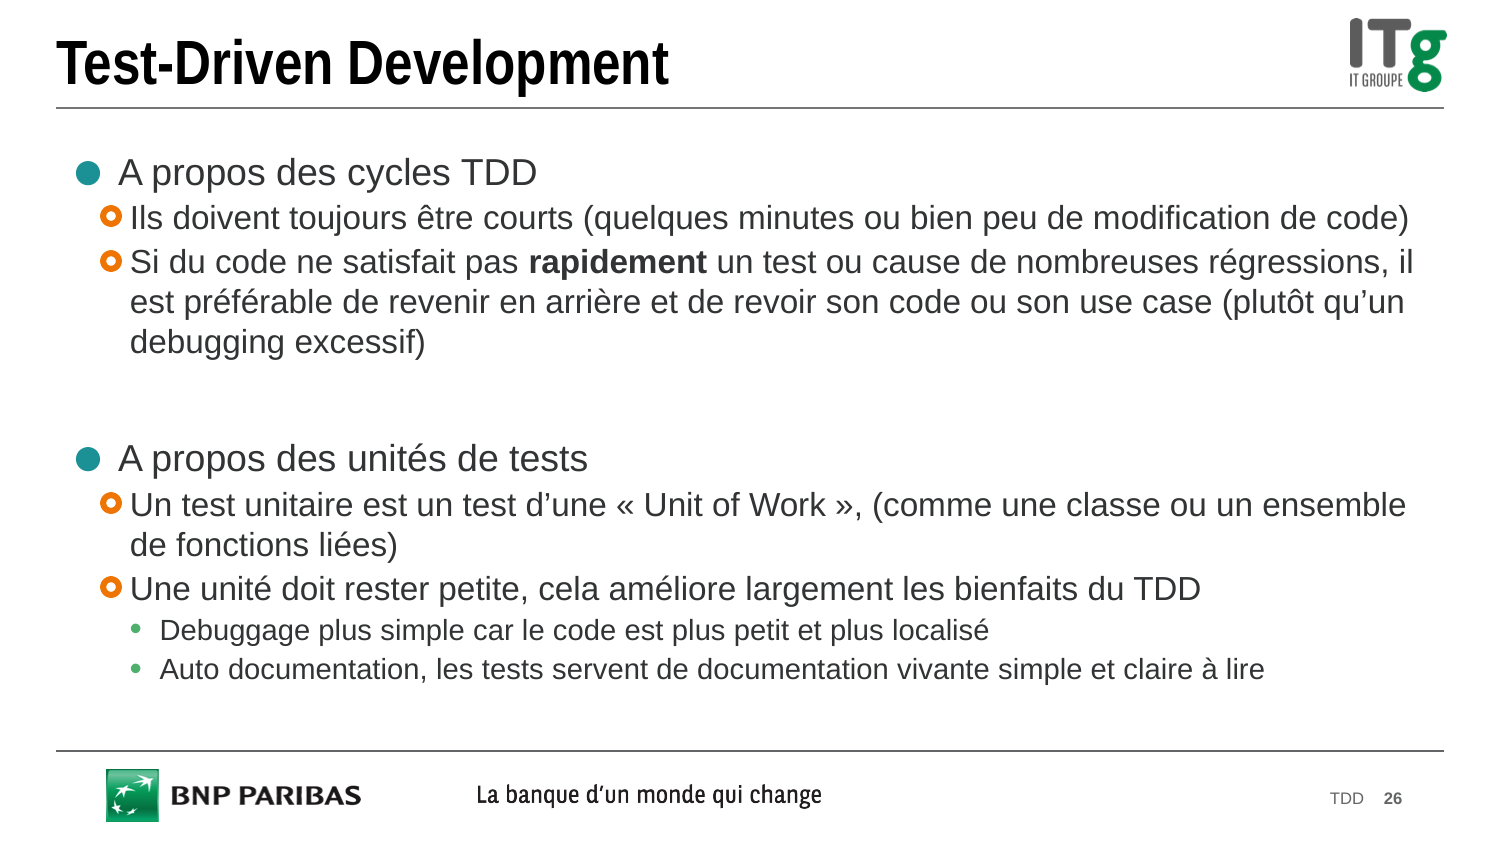

# Test-Driven Development
A propos des cycles TDD
Ils doivent toujours être courts (quelques minutes ou bien peu de modification de code)
Si du code ne satisfait pas rapidement un test ou cause de nombreuses régressions, il est préférable de revenir en arrière et de revoir son code ou son use case (plutôt qu’un debugging excessif)

A propos des unités de tests
Un test unitaire est un test d’une « Unit of Work », (comme une classe ou un ensemble de fonctions liées)
Une unité doit rester petite, cela améliore largement les bienfaits du TDD
Debuggage plus simple car le code est plus petit et plus localisé
Auto documentation, les tests servent de documentation vivante simple et claire à lire
TDD
26